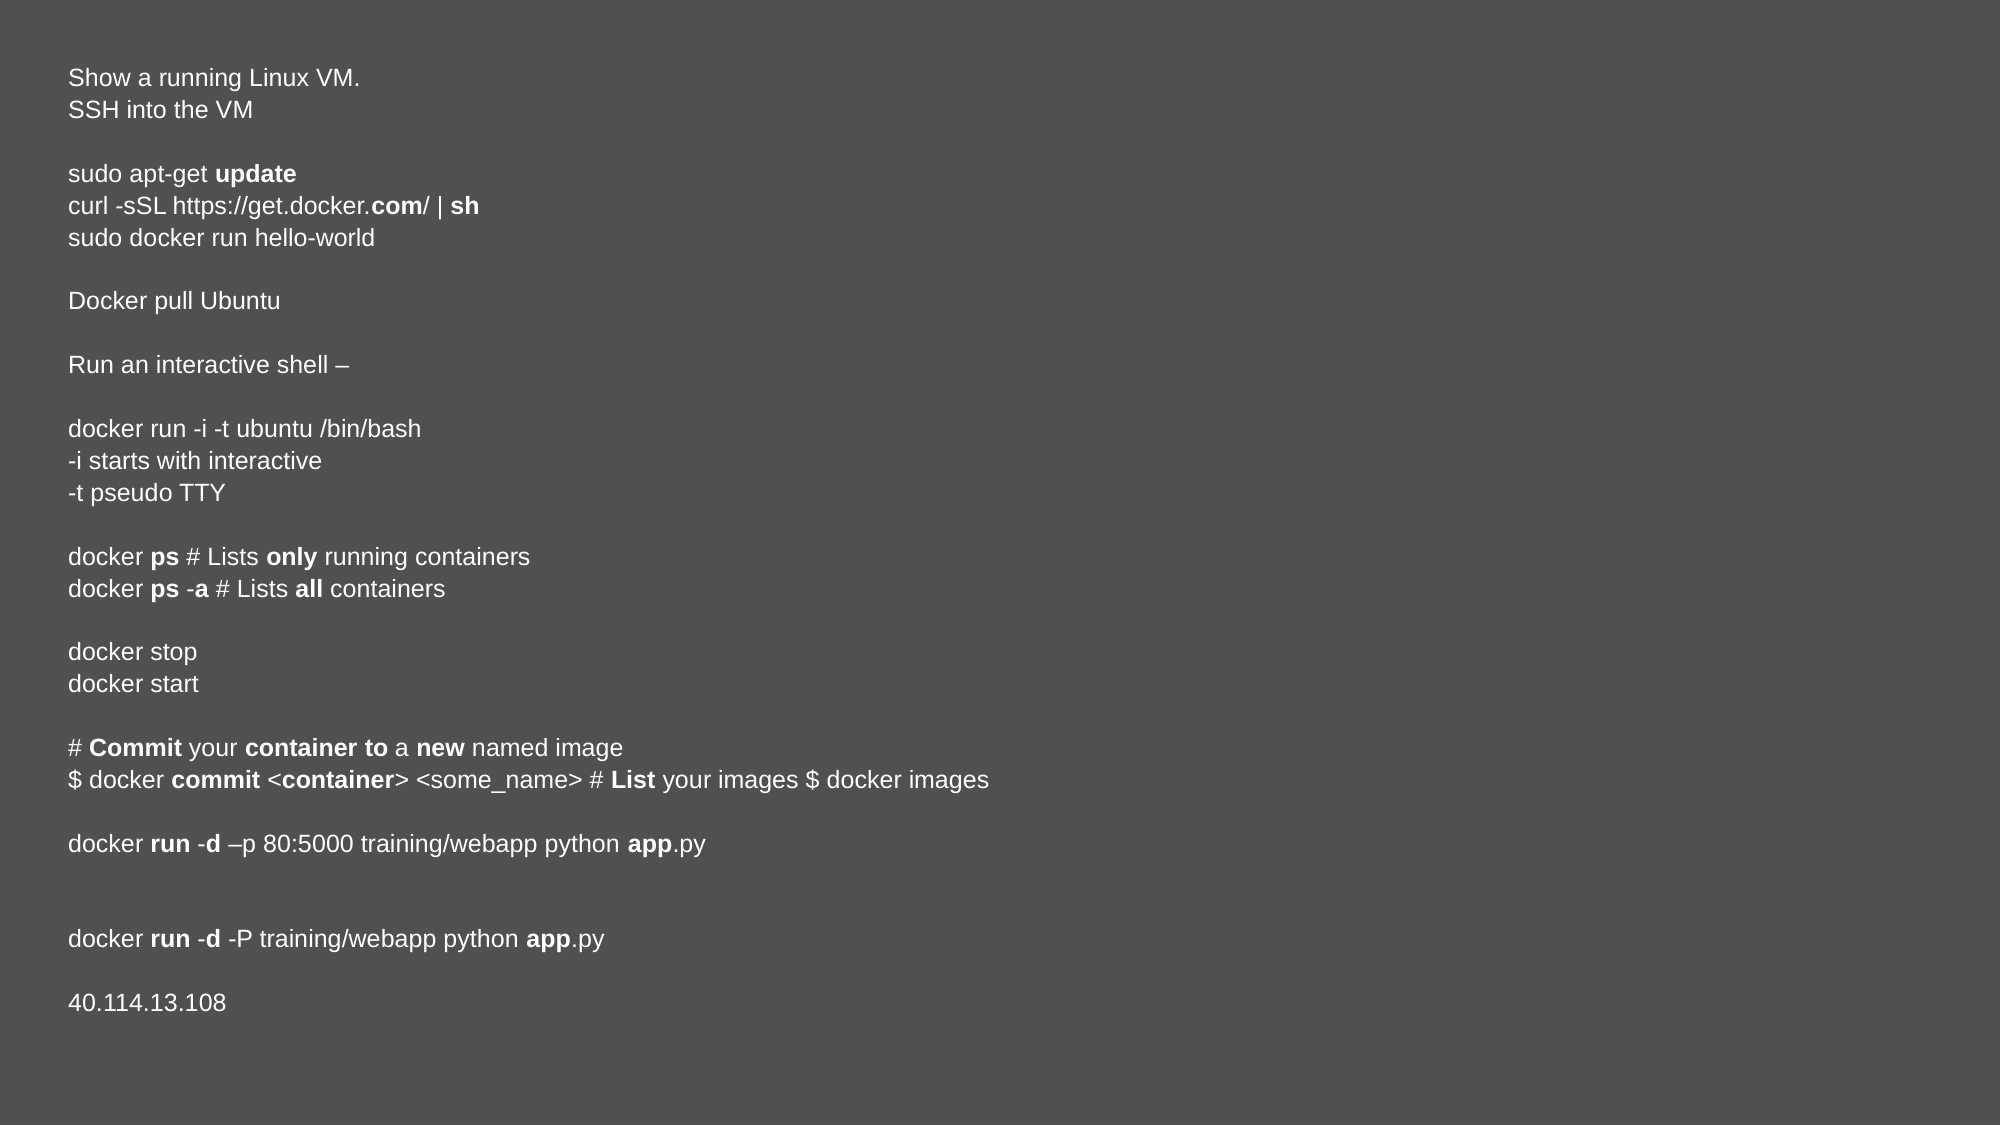

Show a running Linux VM.
SSH into the VM

sudo apt-get update
curl -sSL https://get.docker.com/ | sh
sudo docker run hello-world

Docker pull Ubuntu

Run an interactive shell –

docker run -i -t ubuntu /bin/bash
-i starts with interactive
-t pseudo TTY

docker ps # Lists only running containers
docker ps -a # Lists all containers

docker stop
docker start

# Commit your container to a new named image
$ docker commit <container> <some_name> # List your images $ docker images

docker run -d –p 80:5000 training/webapp python app.py

docker run -d -P training/webapp python app.py

40.114.13.108